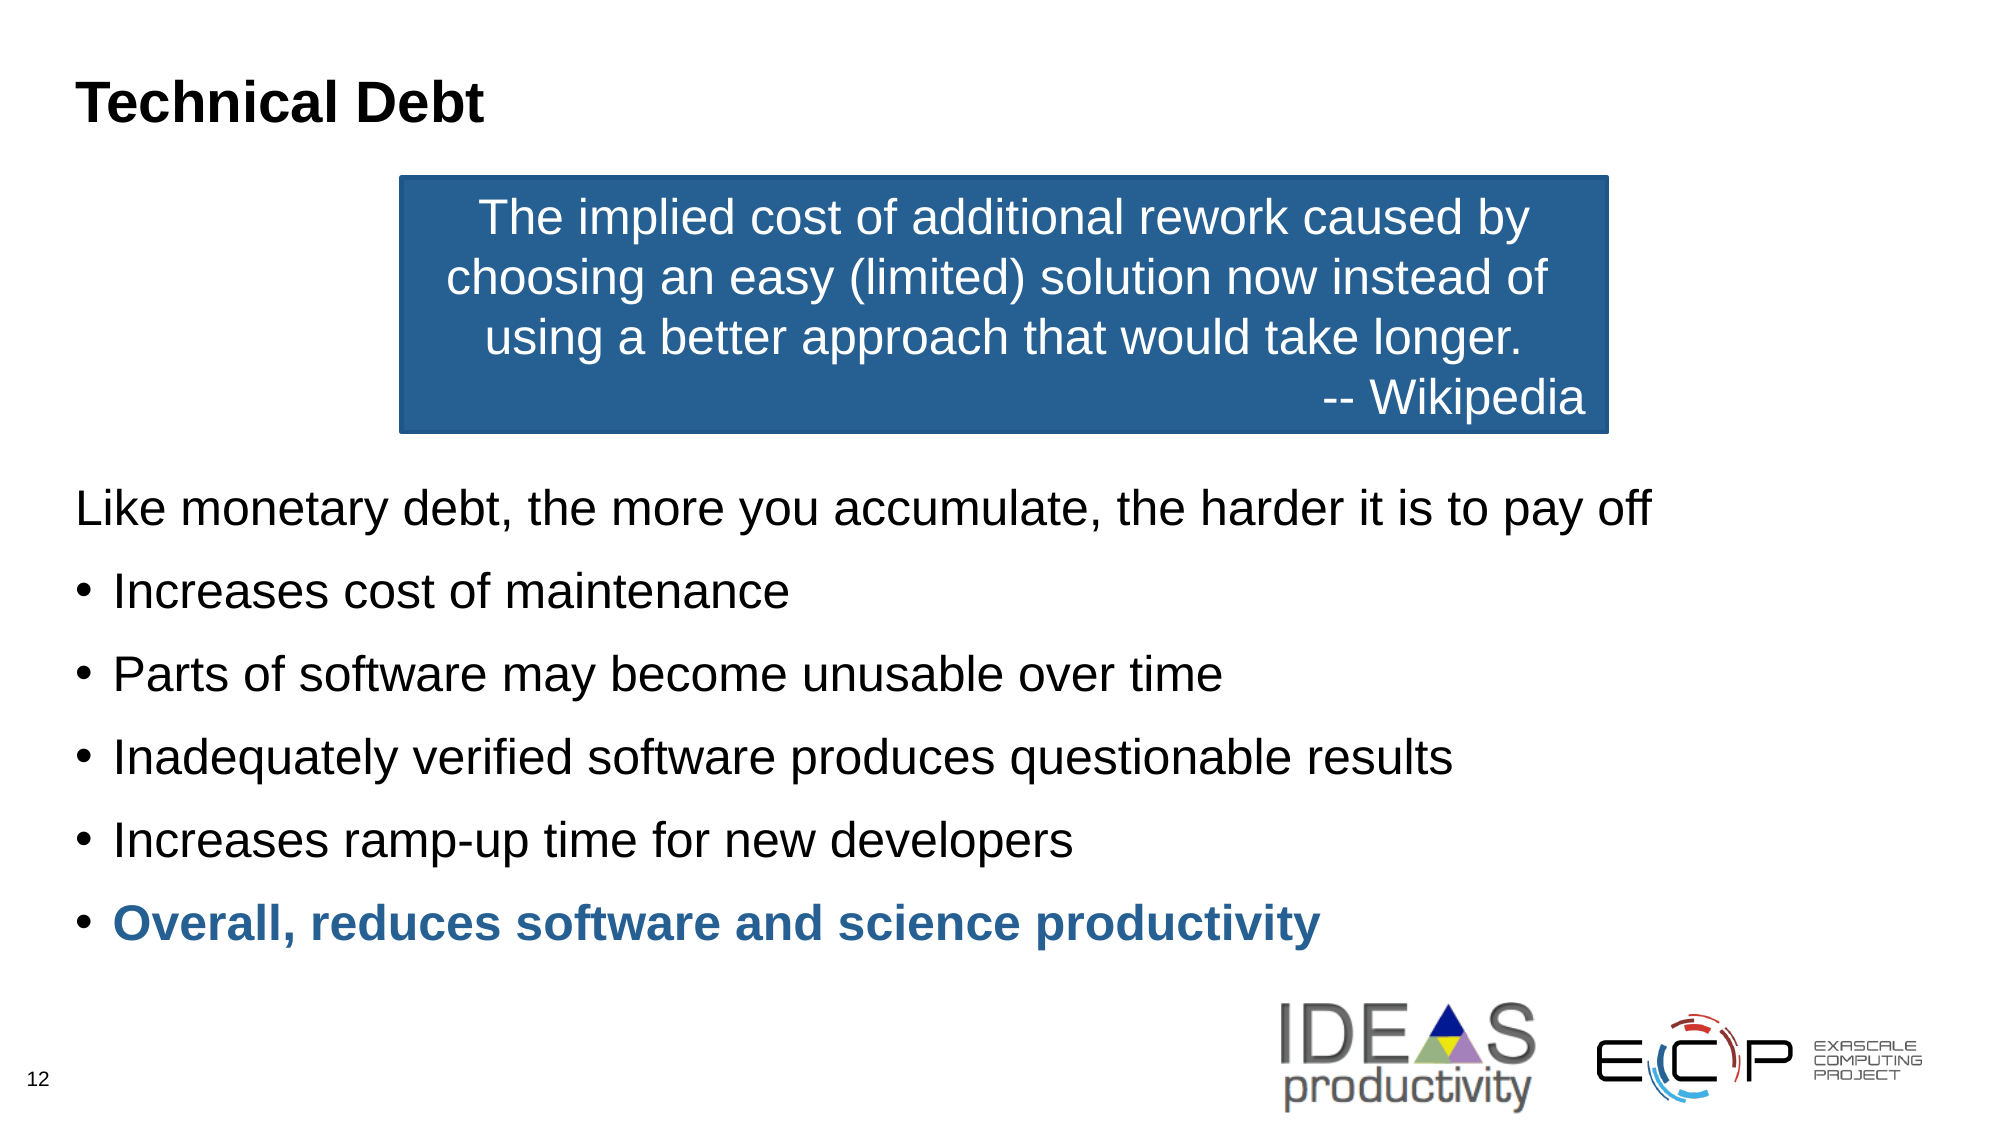

# Technical Debt
The implied cost of additional rework caused by choosing an easy (limited) solution now instead of
using a better approach that would take longer.
-- Wikipedia
Like monetary debt, the more you accumulate, the harder it is to pay off
Increases cost of maintenance
Parts of software may become unusable over time
Inadequately verified software produces questionable results
Increases ramp-up time for new developers
Overall, reduces software and science productivity